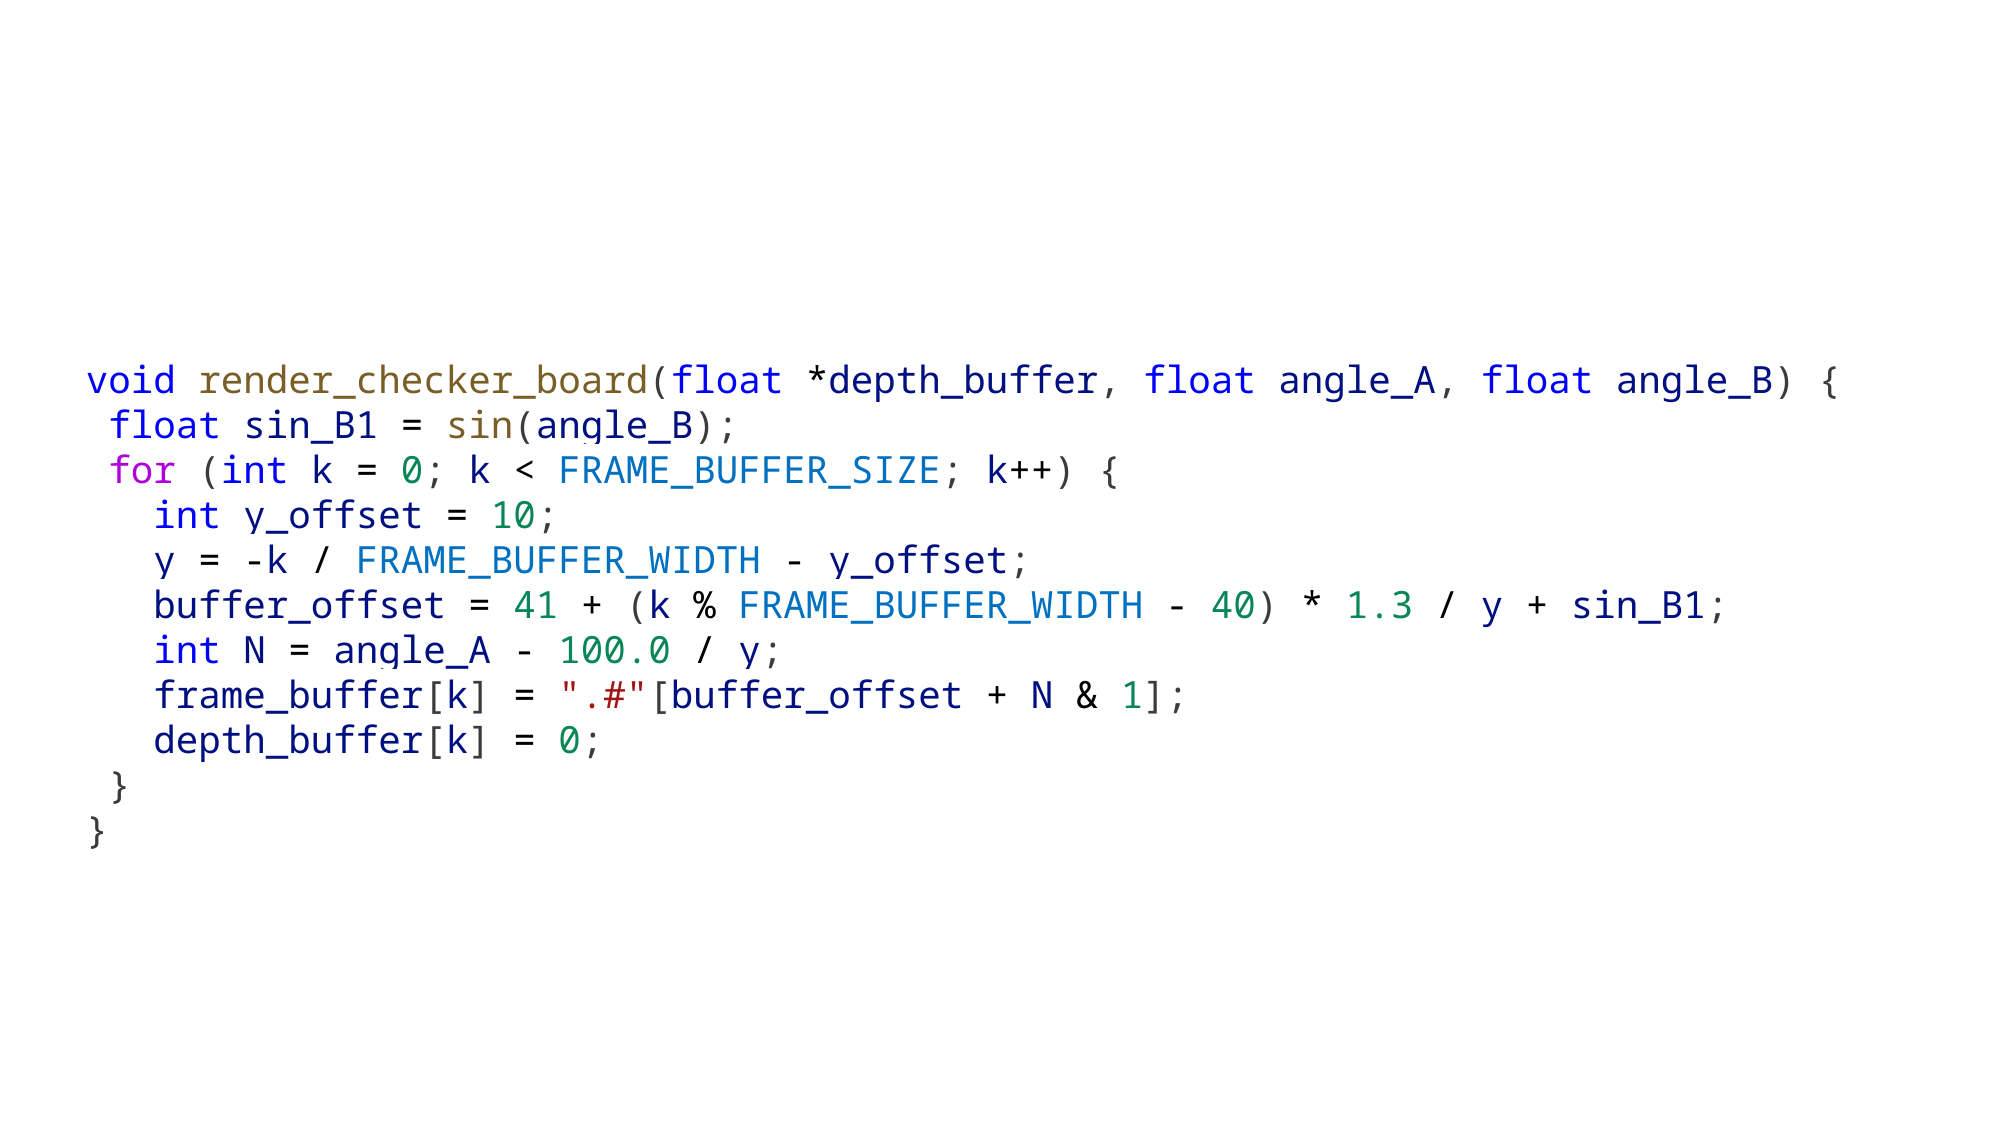

void render_checker_board(float *depth_buffer, float angle_A, float angle_B) {
 float sin_B1 = sin(angle_B);
 for (int k = 0; k < FRAME_BUFFER_SIZE; k++) {
   int y_offset = 10;
   y = -k / FRAME_BUFFER_WIDTH - y_offset;
   buffer_offset = 41 + (k % FRAME_BUFFER_WIDTH - 40) * 1.3 / y + sin_B1;
   int N = angle_A - 100.0 / y;
   frame_buffer[k] = ".#"[buffer_offset + N & 1];
   depth_buffer[k] = 0;
 }
}